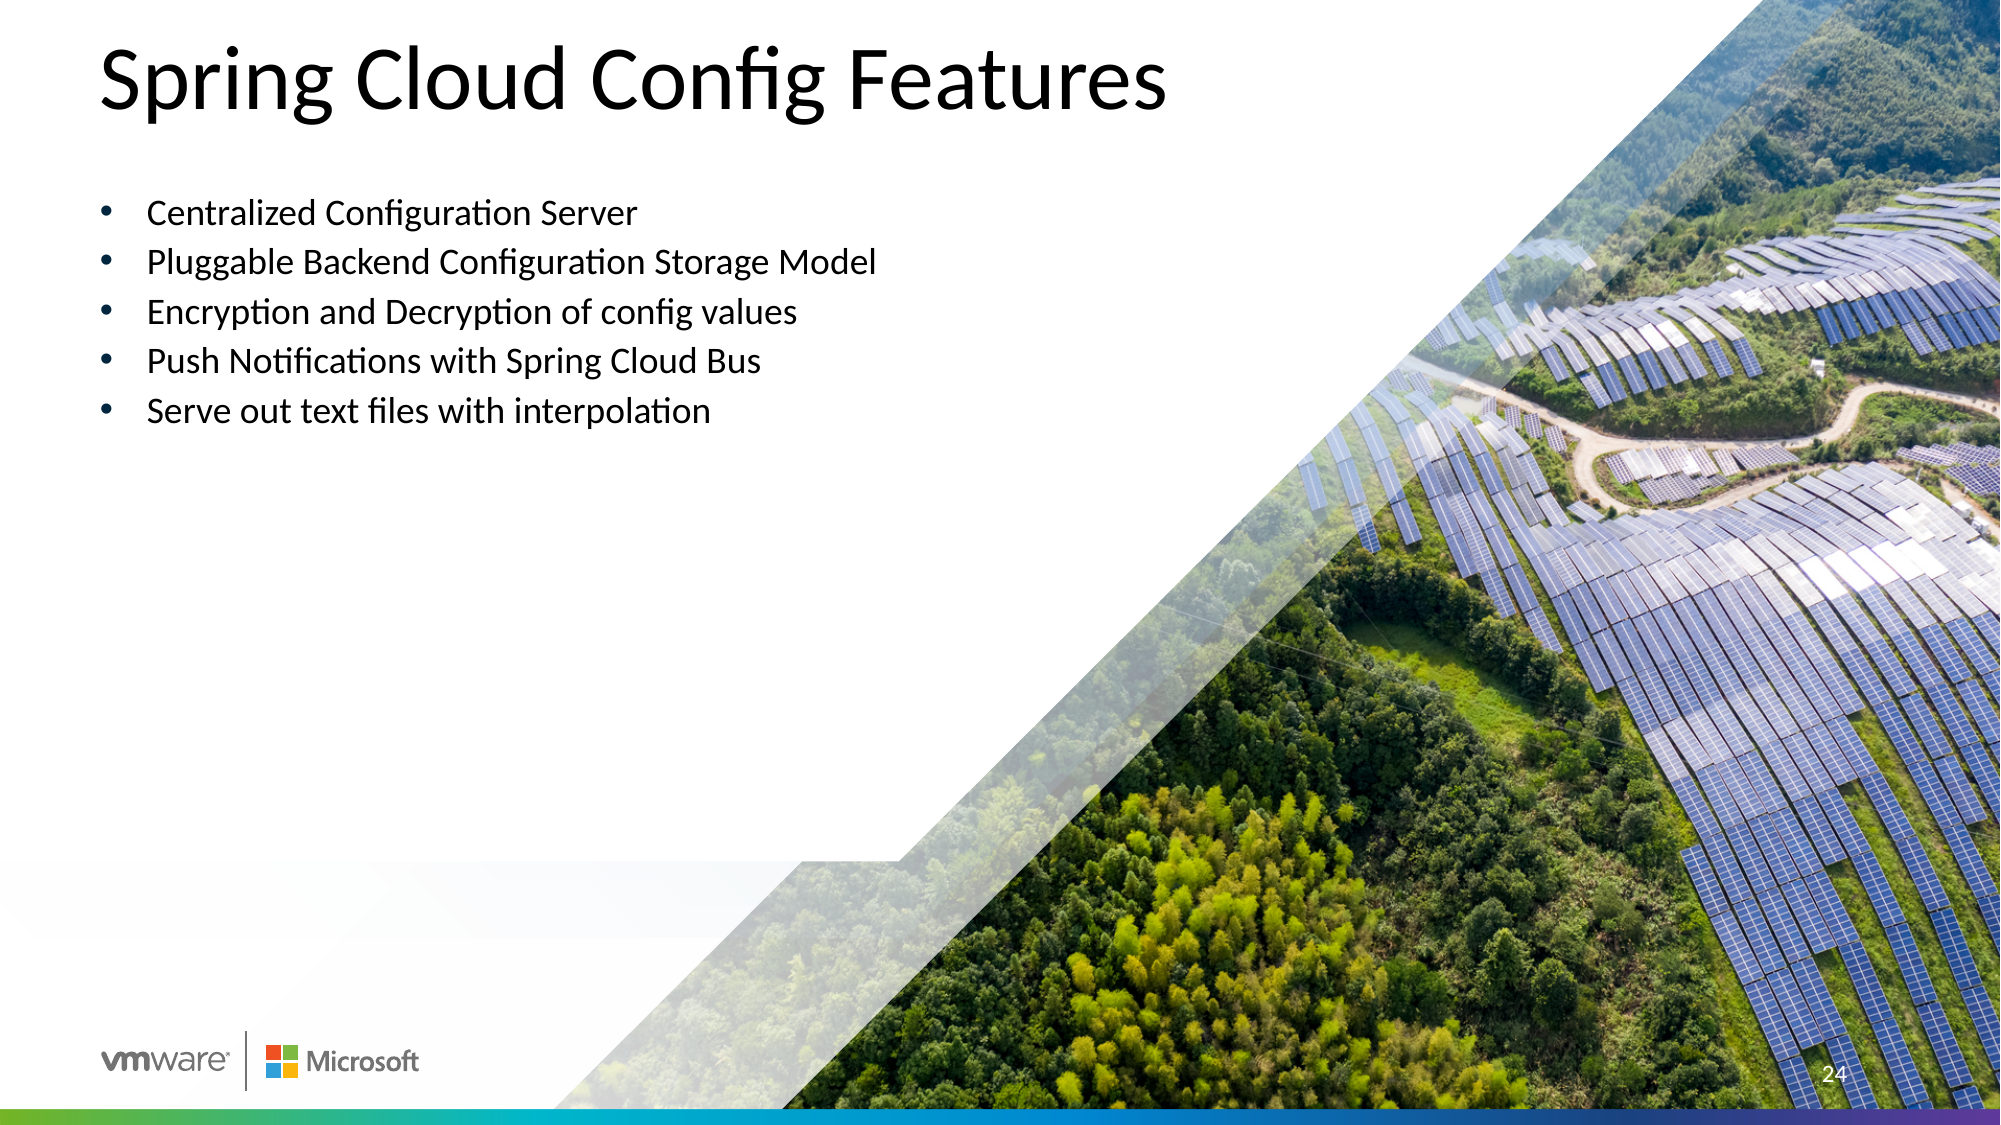

# Spring Cloud Config Features
Centralized Configuration Server
Pluggable Backend Configuration Storage Model
Encryption and Decryption of config values
Push Notifications with Spring Cloud Bus
Serve out text files with interpolation
24